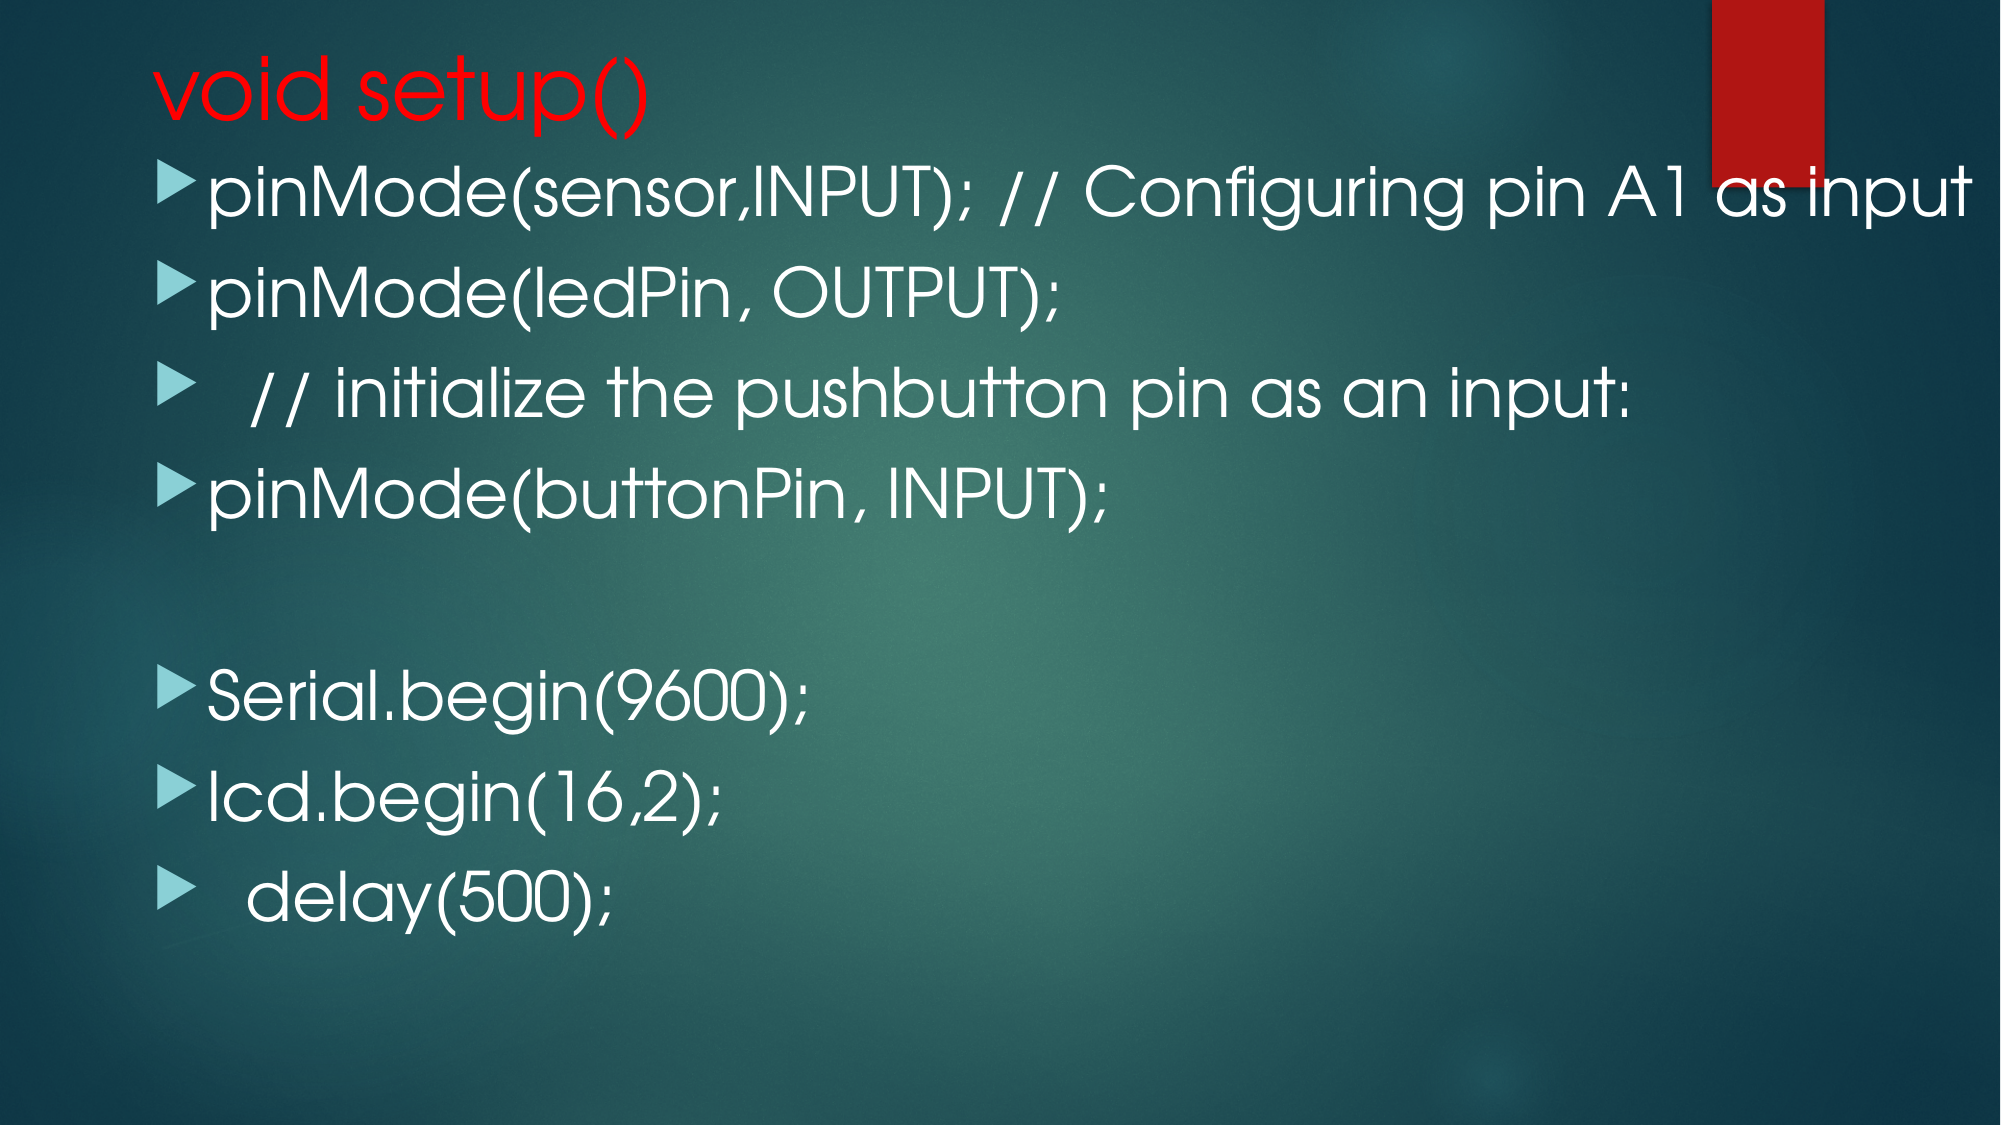

# void setup()
pinMode(sensor,INPUT); // Configuring pin A1 as input
pinMode(ledPin, OUTPUT);
  // initialize the pushbutton pin as an input:
pinMode(buttonPin, INPUT);

Serial.begin(9600);
lcd.begin(16,2);
  delay(500);